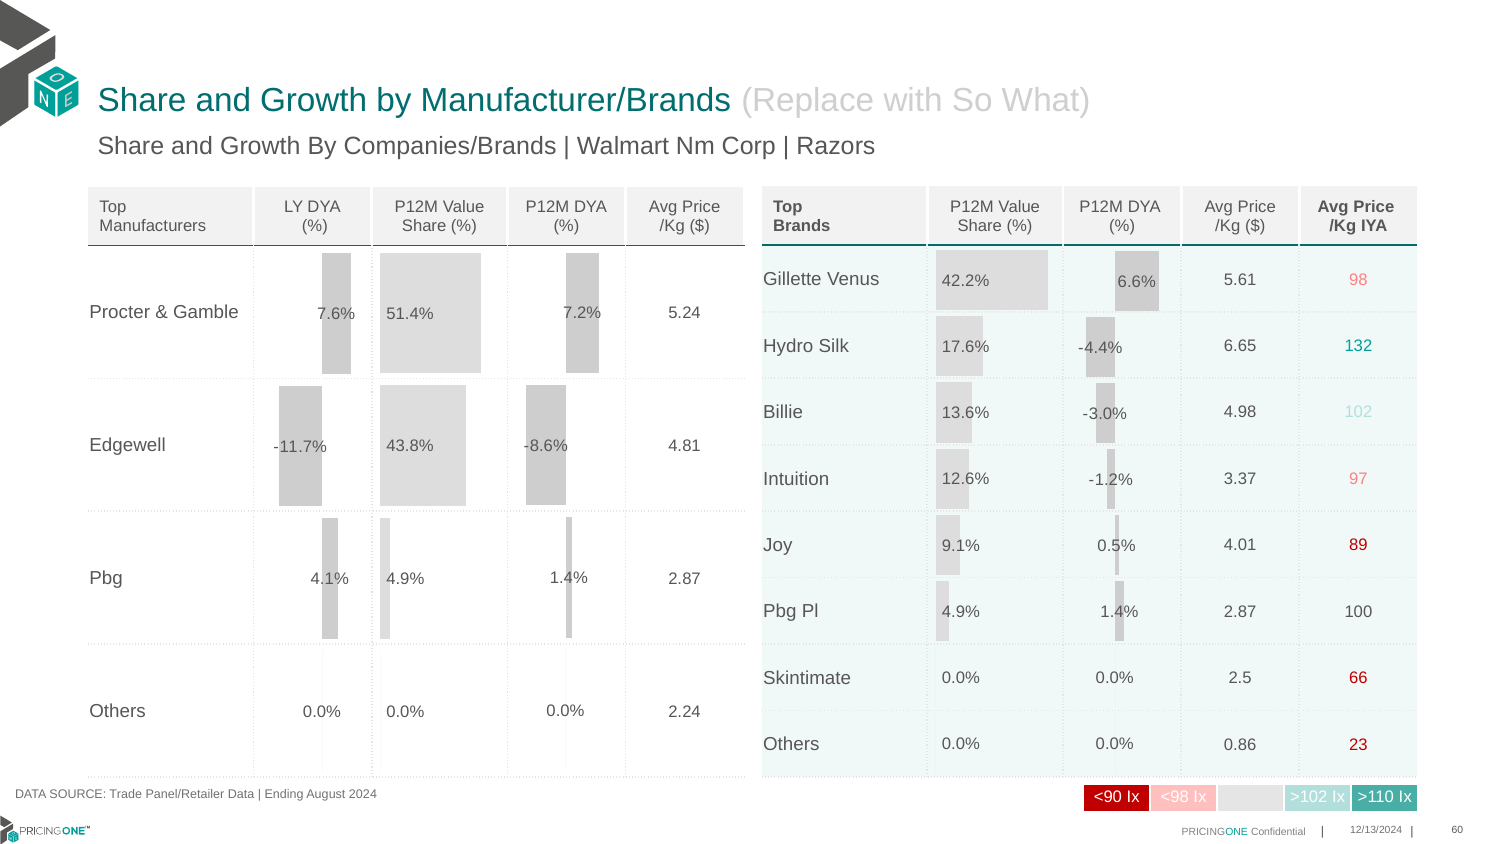

# Share and Growth by Manufacturer/Brands (Replace with So What)

Share and Growth By Companies/Brands | Walmart Nm Corp | Razors
| Top Brands | P12M Value Share (%) | P12M DYA (%) | Avg Price /Kg ($) | Avg Price /Kg IYA |
| --- | --- | --- | --- | --- |
| Gillette Venus |  |  | 5.61 | 98 |
| Hydro Silk |  |  | 6.65 | 132 |
| Billie |  |  | 4.98 | 102 |
| Intuition |  |  | 3.37 | 97 |
| Joy |  |  | 4.01 | 89 |
| Pbg Pl |  |  | 2.87 | 100 |
| Skintimate |  |  | 2.5 | 66 |
| Others |  |  | 0.86 | 23 |
| Top Manufacturers | LY DYA (%) | P12M Value Share (%) | P12M DYA (%) | Avg Price /Kg ($) |
| --- | --- | --- | --- | --- |
| Procter & Gamble |  |  |  | 5.24 |
| Edgewell |  |  |  | 4.81 |
| Pbg |  |  |  | 2.87 |
| Others |  |  |  | 2.24 |

### Chart

| Category | Share DYA P12M |
|---|---|
|  | 0.0716027372105873 |

### Chart

| Category | Value Share P12M |
|---|---|
|  | 0.5135777985296147 |

### Chart

| Category | Share DYA LY |
|---|---|
|  | 0.0759220127992476 |

### Chart

| Category | Value Share |
|---|---|
|  | 0.4221719471534149 |

### Chart

| Category | Share DYA |
|---|---|
|  | 0.06624905920446561 |
DATA SOURCE: Trade Panel/Retailer Data | Ending August 2024
| <90 Ix | <98 Ix |  | >102 Ix | >110 Ix |
| --- | --- | --- | --- | --- |

12/13/2024
60